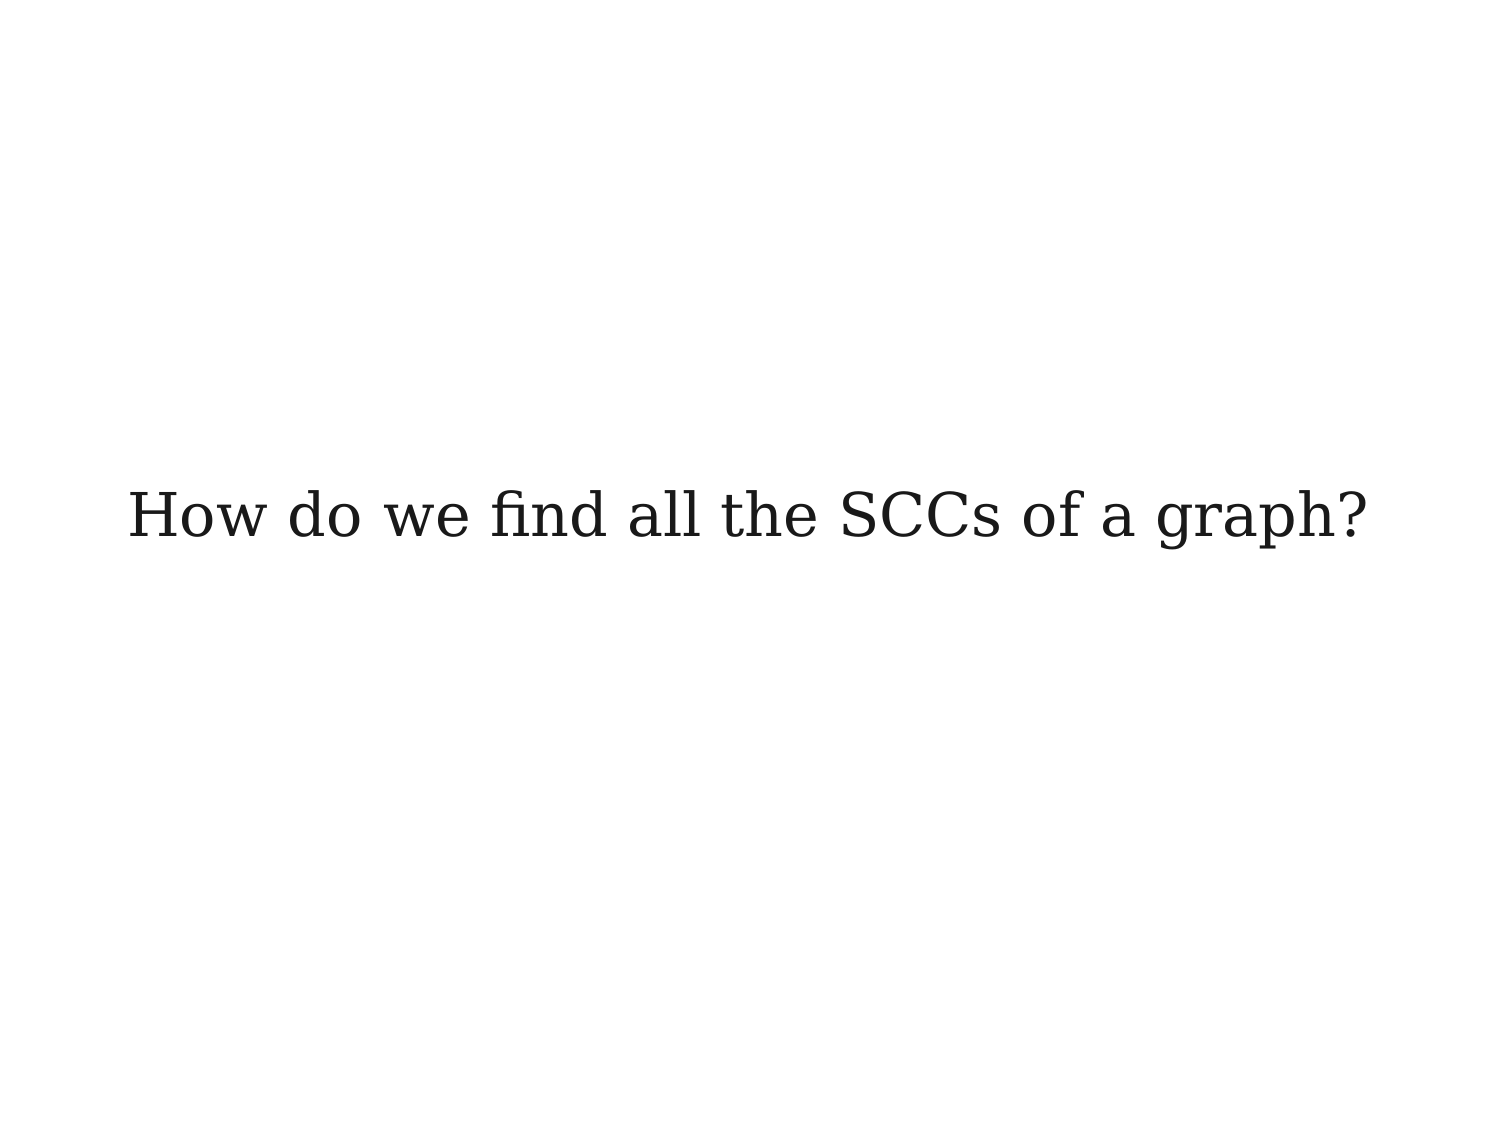

# How do	we find all the SCCs of a graph?